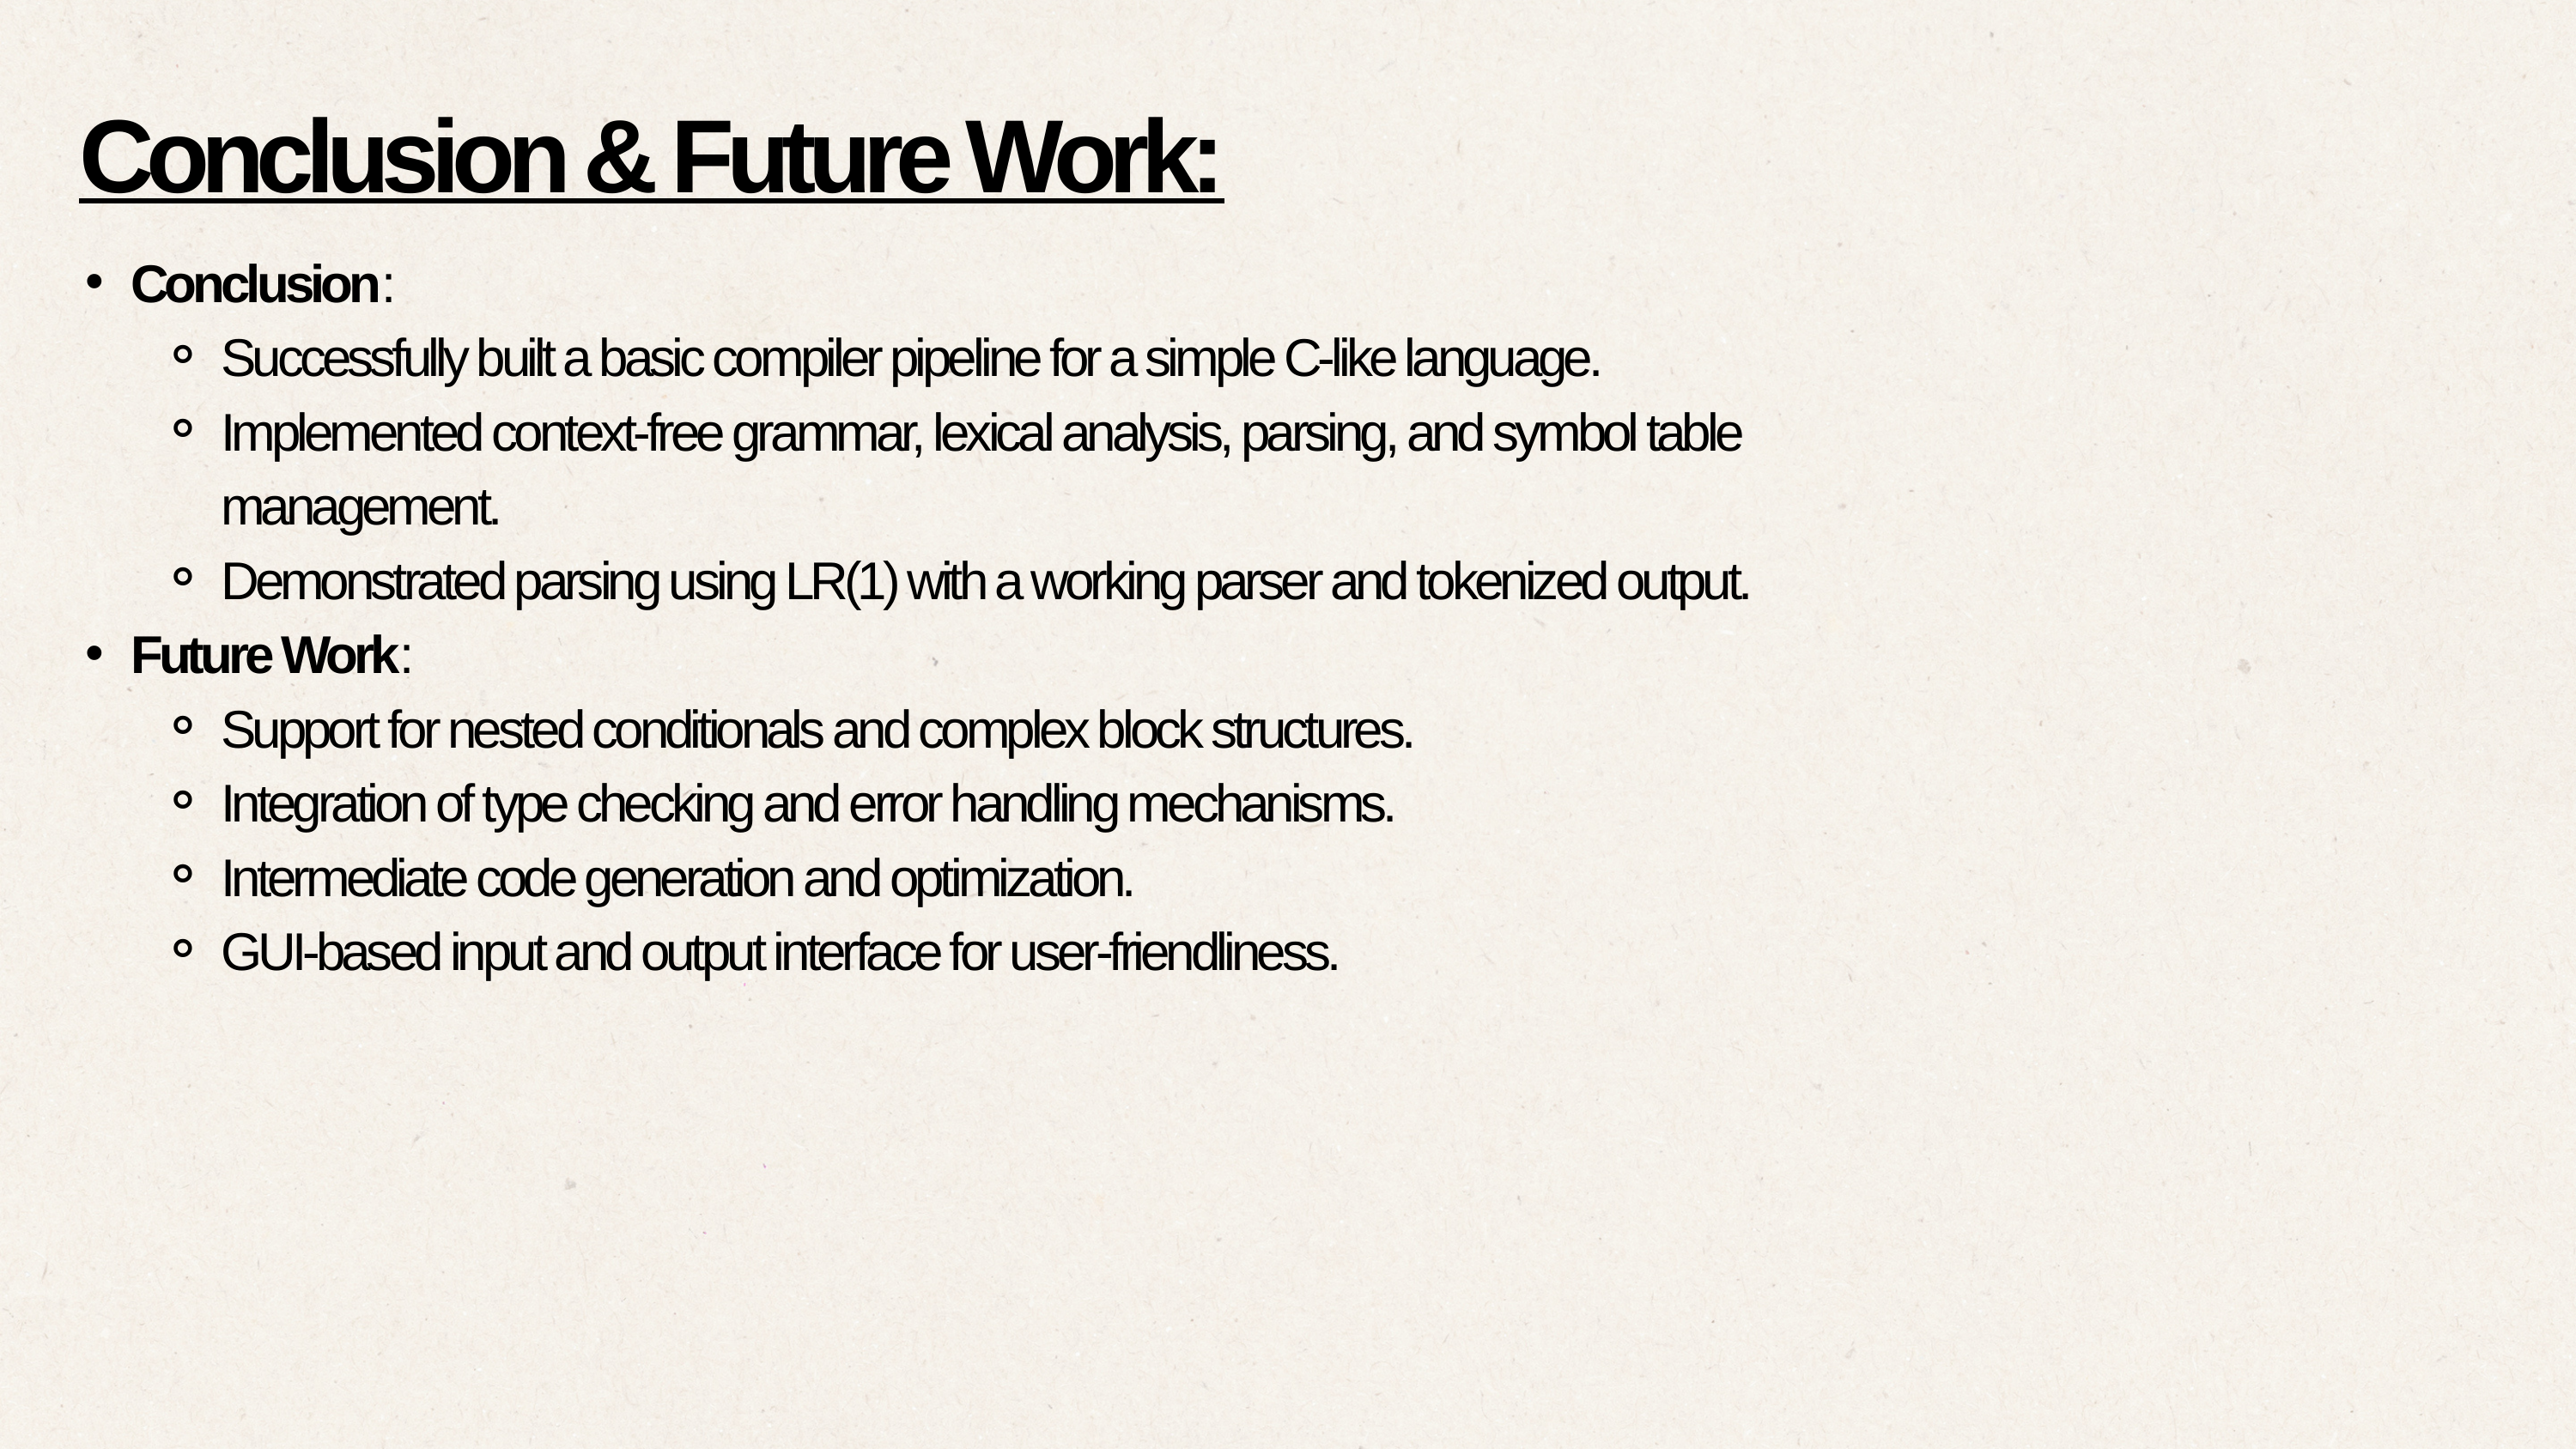

Conclusion & Future Work:
Conclusion:
Successfully built a basic compiler pipeline for a simple C-like language.
Implemented context-free grammar, lexical analysis, parsing, and symbol table management.
Demonstrated parsing using LR(1) with a working parser and tokenized output.
Future Work:
Support for nested conditionals and complex block structures.
Integration of type checking and error handling mechanisms.
Intermediate code generation and optimization.
GUI-based input and output interface for user-friendliness.